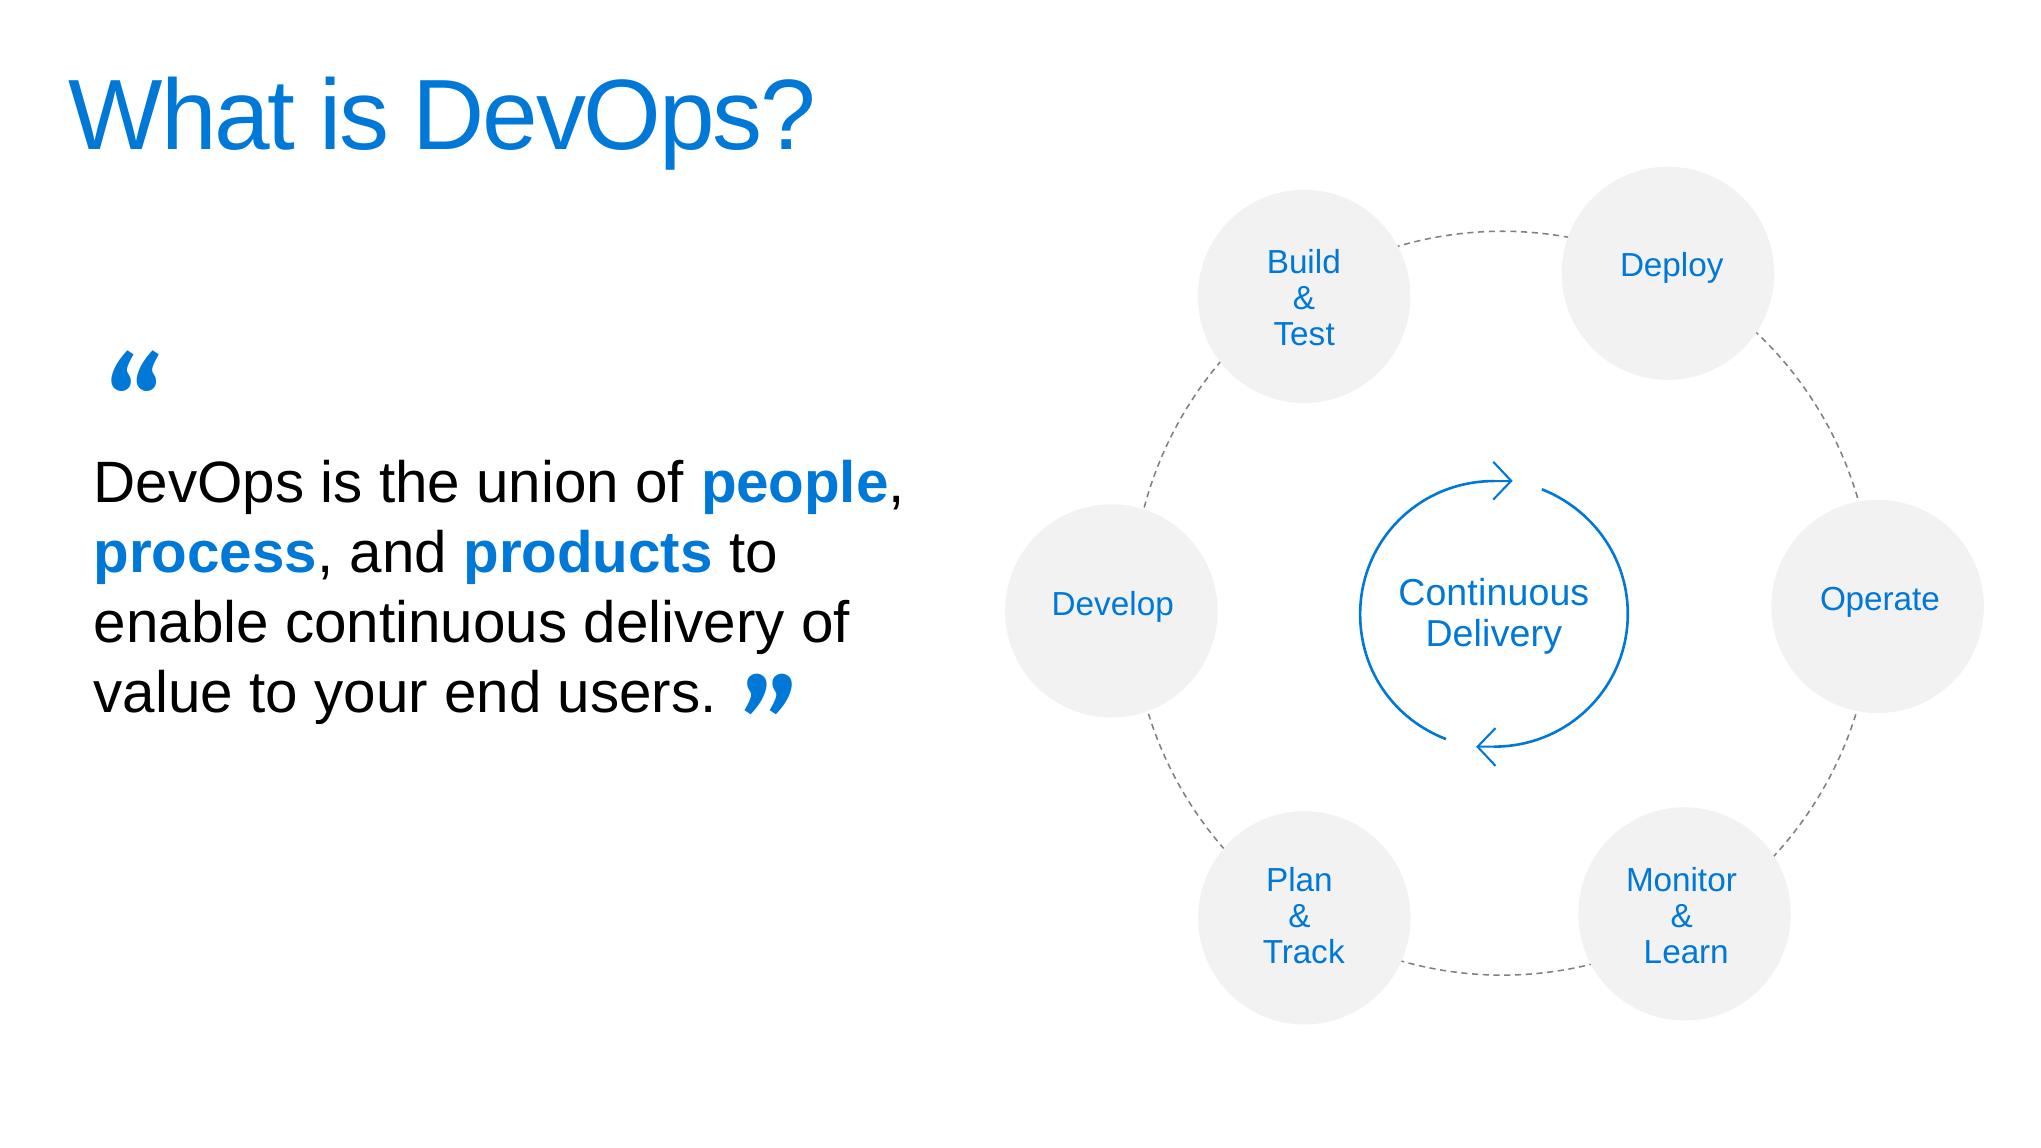

# What is DevOps?

Build& Test
Deploy

DevOps is the union of people, process, and products to enable continuous delivery of value to your end users.
“
”

Continuous
Delivery

Operate
Develop

Plan
&
Track
Monitor
&
Learn